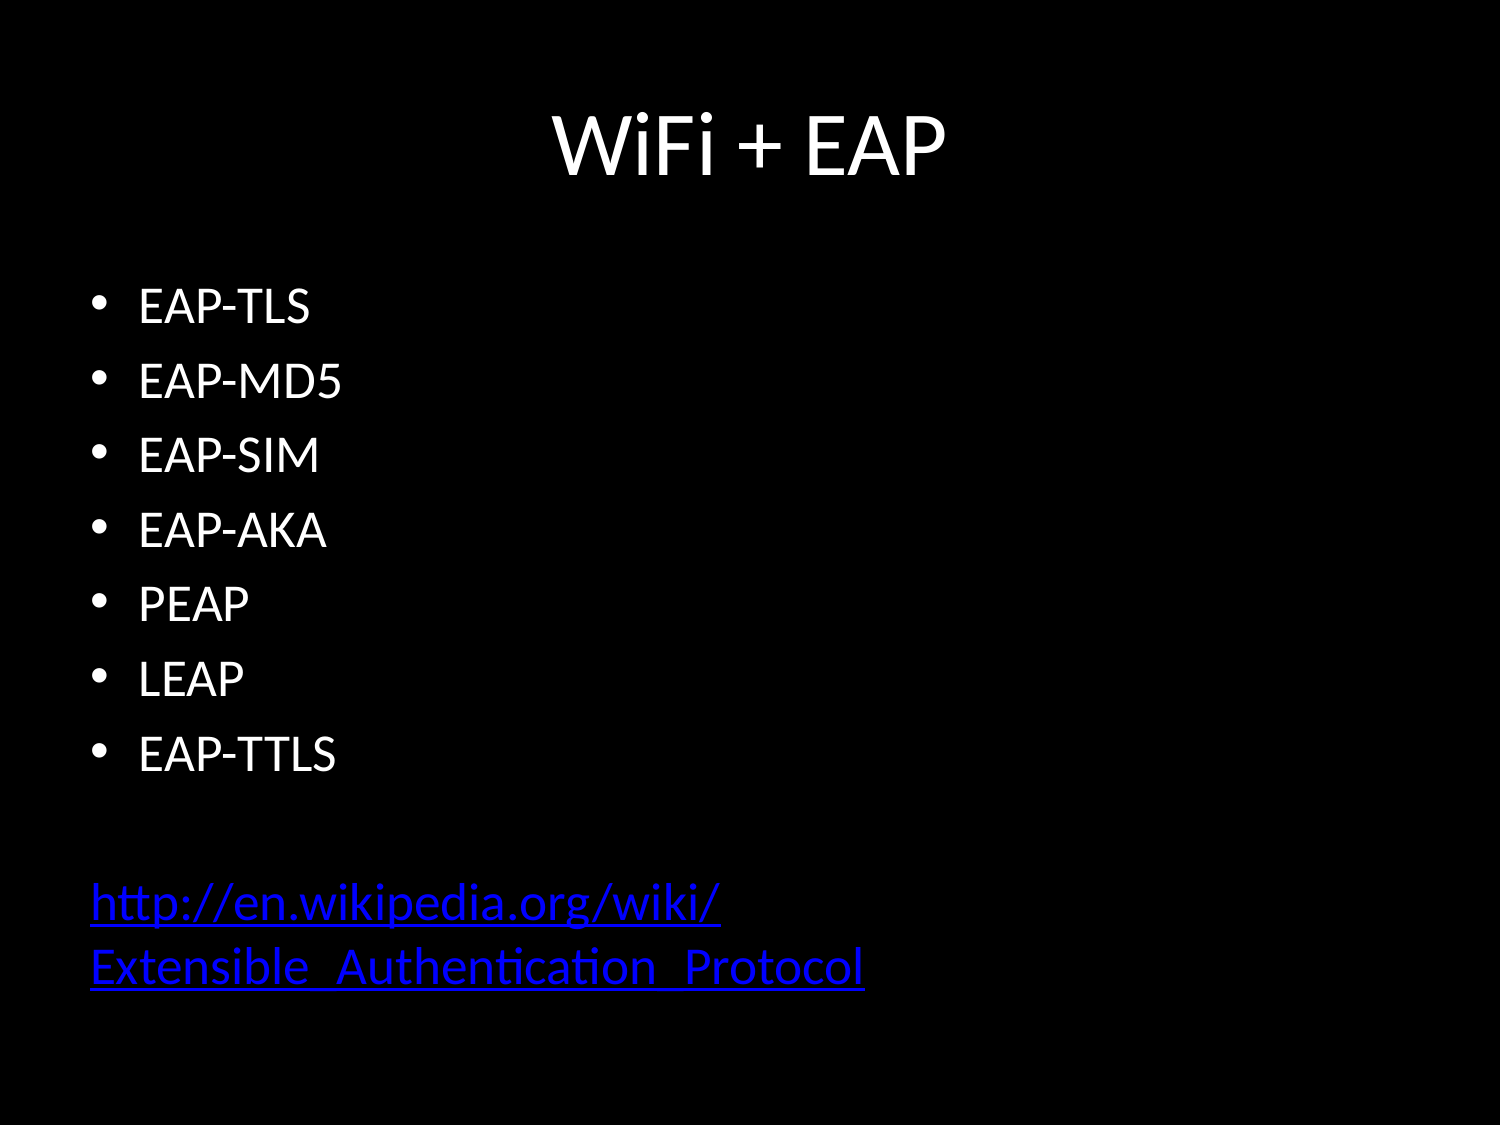

# WiFi + EAP
EAP-TLS
EAP-MD5
EAP-SIM
EAP-AKA
PEAP
LEAP
EAP-TTLS

http://en.wikipedia.org/wiki/Extensible_Authentication_Protocol